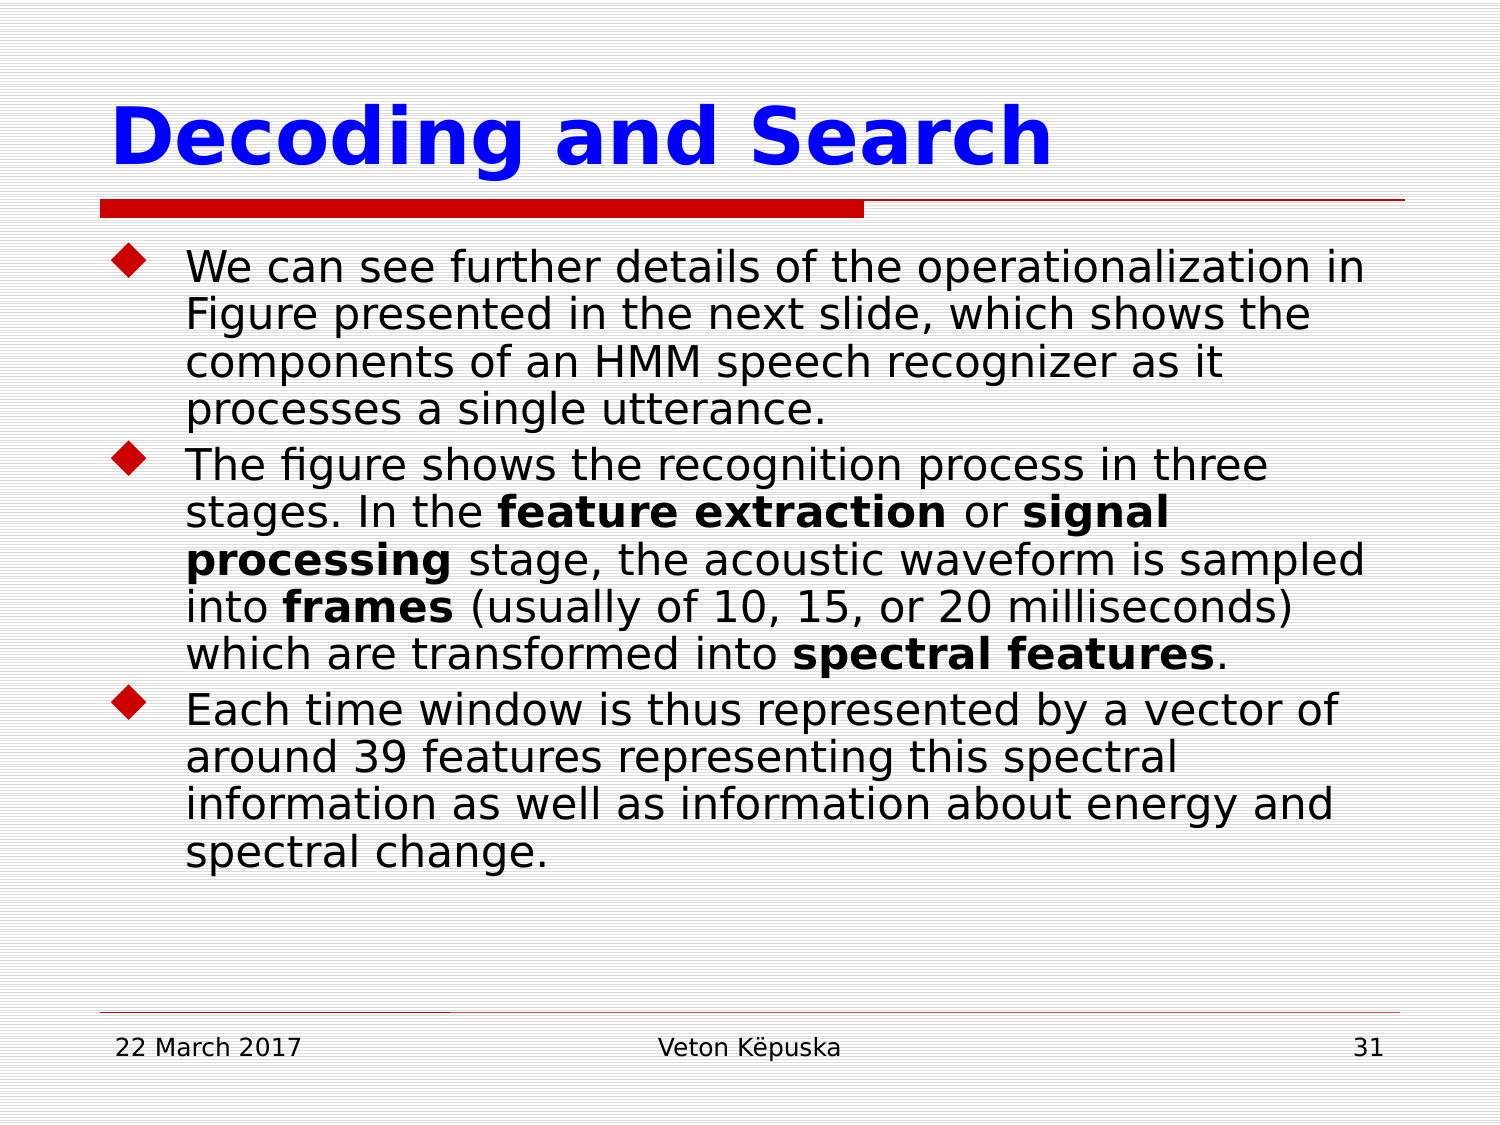

# Decoding and Search
We can see further details of the operationalization in Figure presented in the next slide, which shows the components of an HMM speech recognizer as it processes a single utterance.
The figure shows the recognition process in three stages. In the feature extraction or signal processing stage, the acoustic waveform is sampled into frames (usually of 10, 15, or 20 milliseconds) which are transformed into spectral features.
Each time window is thus represented by a vector of around 39 features representing this spectral information as well as information about energy and spectral change.
22 March 2017
Veton Këpuska
31